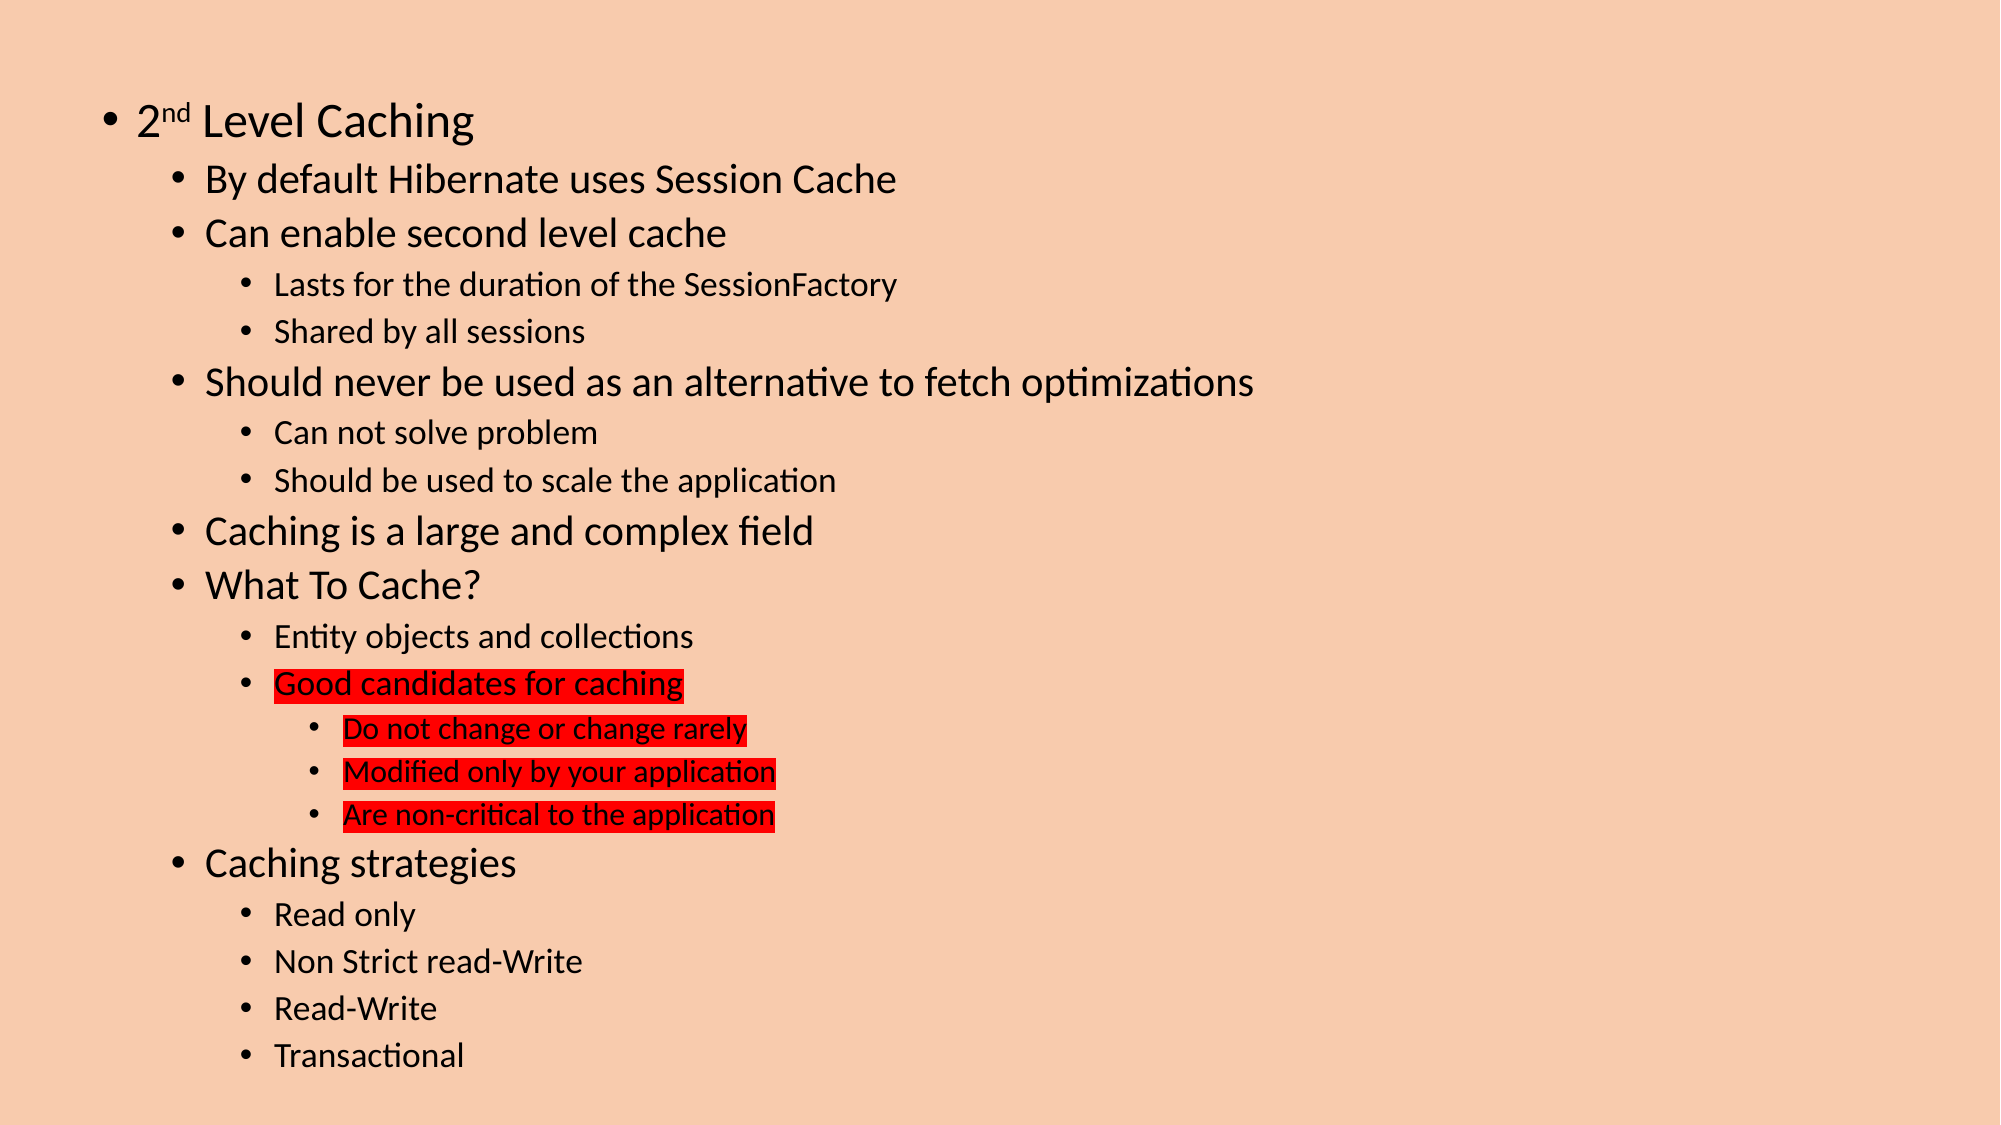

2nd Level Caching
By default Hibernate uses Session Cache
Can enable second level cache
Lasts for the duration of the SessionFactory
Shared by all sessions
Should never be used as an alternative to fetch optimizations
Can not solve problem
Should be used to scale the application
Caching is a large and complex field
What To Cache?
Entity objects and collections
Good candidates for caching
Do not change or change rarely
Modified only by your application
Are non-critical to the application
Caching strategies
Read only
Non Strict read-Write
Read-Write
Transactional